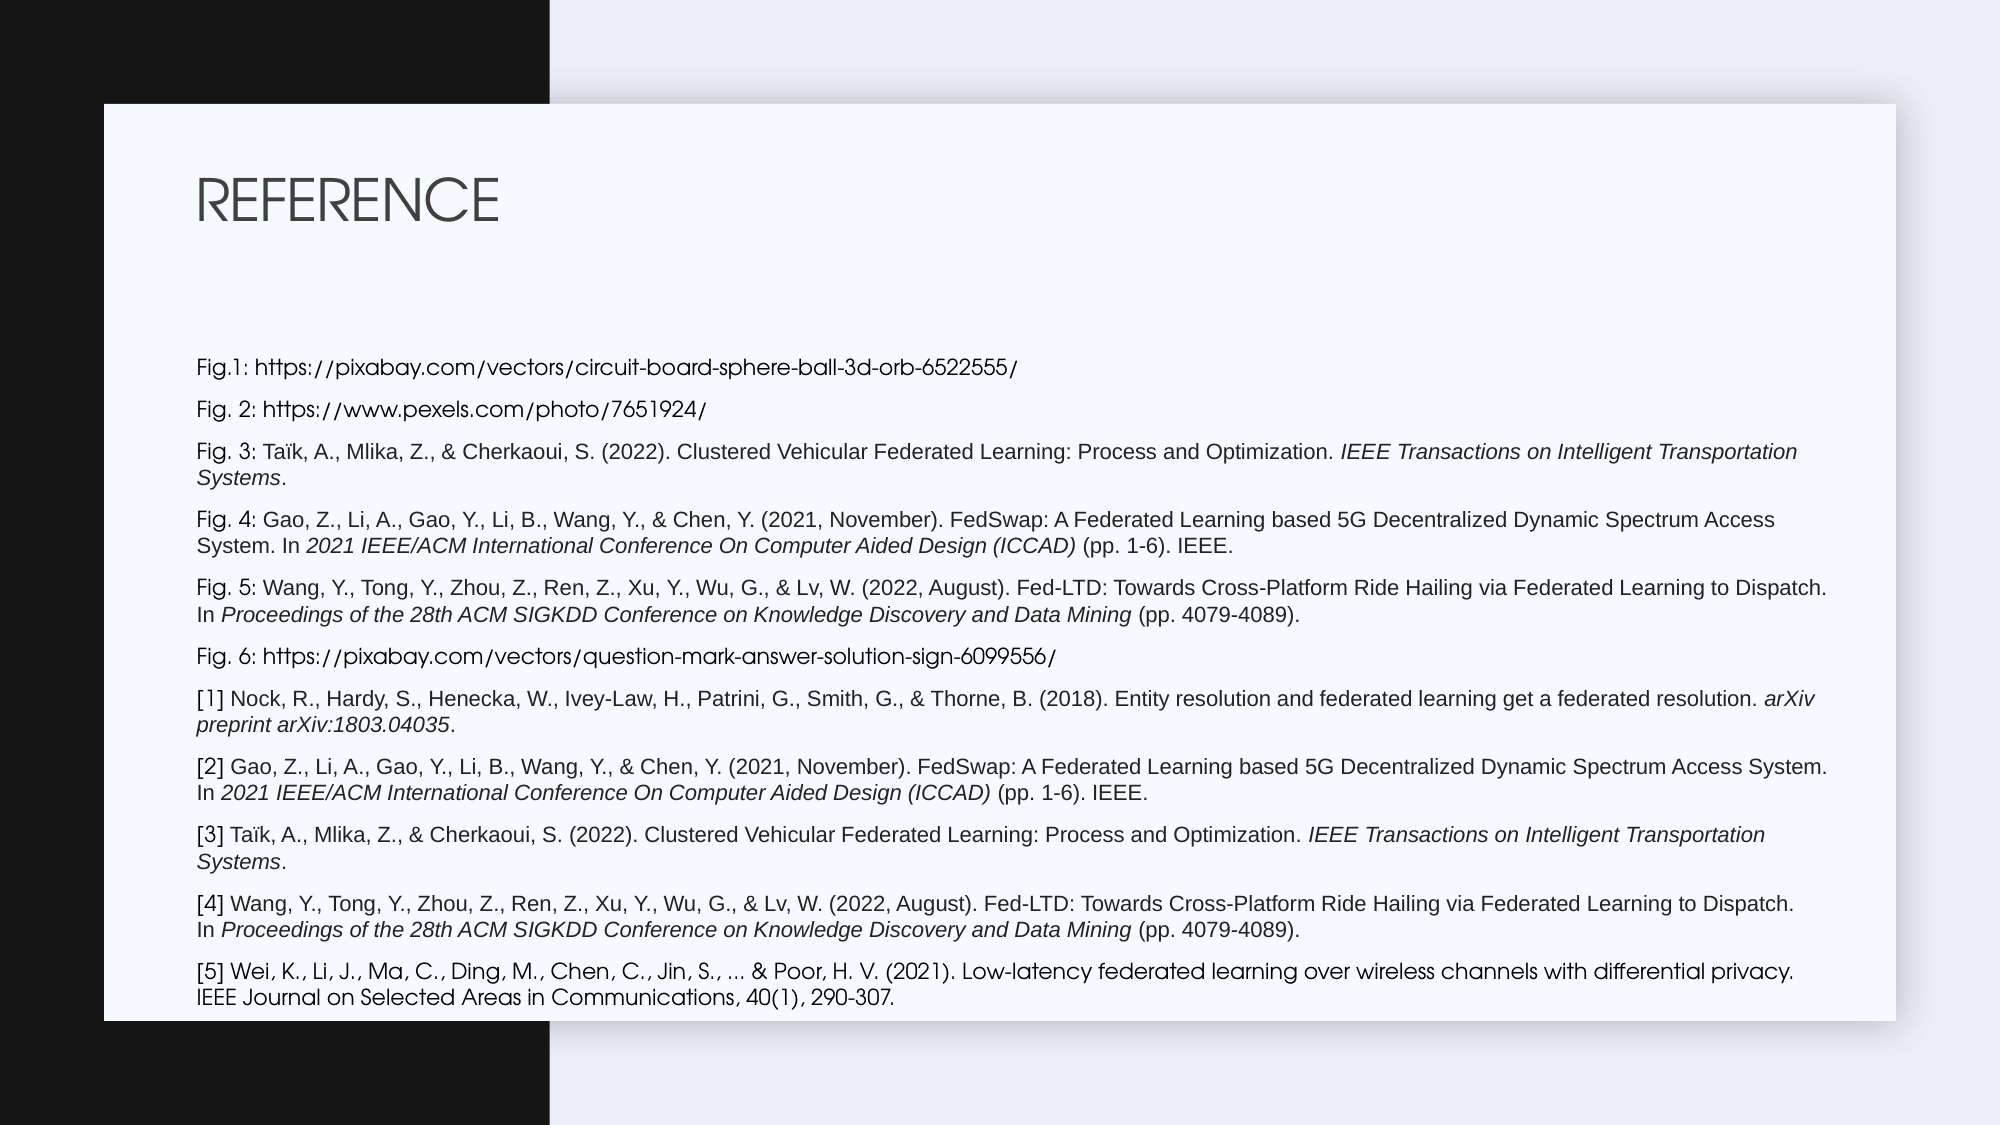

# Reference
Fig.1: https://pixabay.com/vectors/circuit-board-sphere-ball-3d-orb-6522555/
Fig. 2: https://www.pexels.com/photo/7651924/
Fig. 3: Taïk, A., Mlika, Z., & Cherkaoui, S. (2022). Clustered Vehicular Federated Learning: Process and Optimization. IEEE Transactions on Intelligent Transportation Systems.
Fig. 4: Gao, Z., Li, A., Gao, Y., Li, B., Wang, Y., & Chen, Y. (2021, November). FedSwap: A Federated Learning based 5G Decentralized Dynamic Spectrum Access System. In 2021 IEEE/ACM International Conference On Computer Aided Design (ICCAD) (pp. 1-6). IEEE.
Fig. 5: Wang, Y., Tong, Y., Zhou, Z., Ren, Z., Xu, Y., Wu, G., & Lv, W. (2022, August). Fed-LTD: Towards Cross-Platform Ride Hailing via Federated Learning to Dispatch. In Proceedings of the 28th ACM SIGKDD Conference on Knowledge Discovery and Data Mining (pp. 4079-4089).
Fig. 6: https://pixabay.com/vectors/question-mark-answer-solution-sign-6099556/
[1] Nock, R., Hardy, S., Henecka, W., Ivey-Law, H., Patrini, G., Smith, G., & Thorne, B. (2018). Entity resolution and federated learning get a federated resolution. arXiv preprint arXiv:1803.04035.
[2] Gao, Z., Li, A., Gao, Y., Li, B., Wang, Y., & Chen, Y. (2021, November). FedSwap: A Federated Learning based 5G Decentralized Dynamic Spectrum Access System. In 2021 IEEE/ACM International Conference On Computer Aided Design (ICCAD) (pp. 1-6). IEEE.
[3] Taïk, A., Mlika, Z., & Cherkaoui, S. (2022). Clustered Vehicular Federated Learning: Process and Optimization. IEEE Transactions on Intelligent Transportation Systems.
[4] Wang, Y., Tong, Y., Zhou, Z., Ren, Z., Xu, Y., Wu, G., & Lv, W. (2022, August). Fed-LTD: Towards Cross-Platform Ride Hailing via Federated Learning to Dispatch. In Proceedings of the 28th ACM SIGKDD Conference on Knowledge Discovery and Data Mining (pp. 4079-4089).
[5] Wei, K., Li, J., Ma, C., Ding, M., Chen, C., Jin, S., ... & Poor, H. V. (2021). Low-latency federated learning over wireless channels with differential privacy. IEEE Journal on Selected Areas in Communications, 40(1), 290-307.